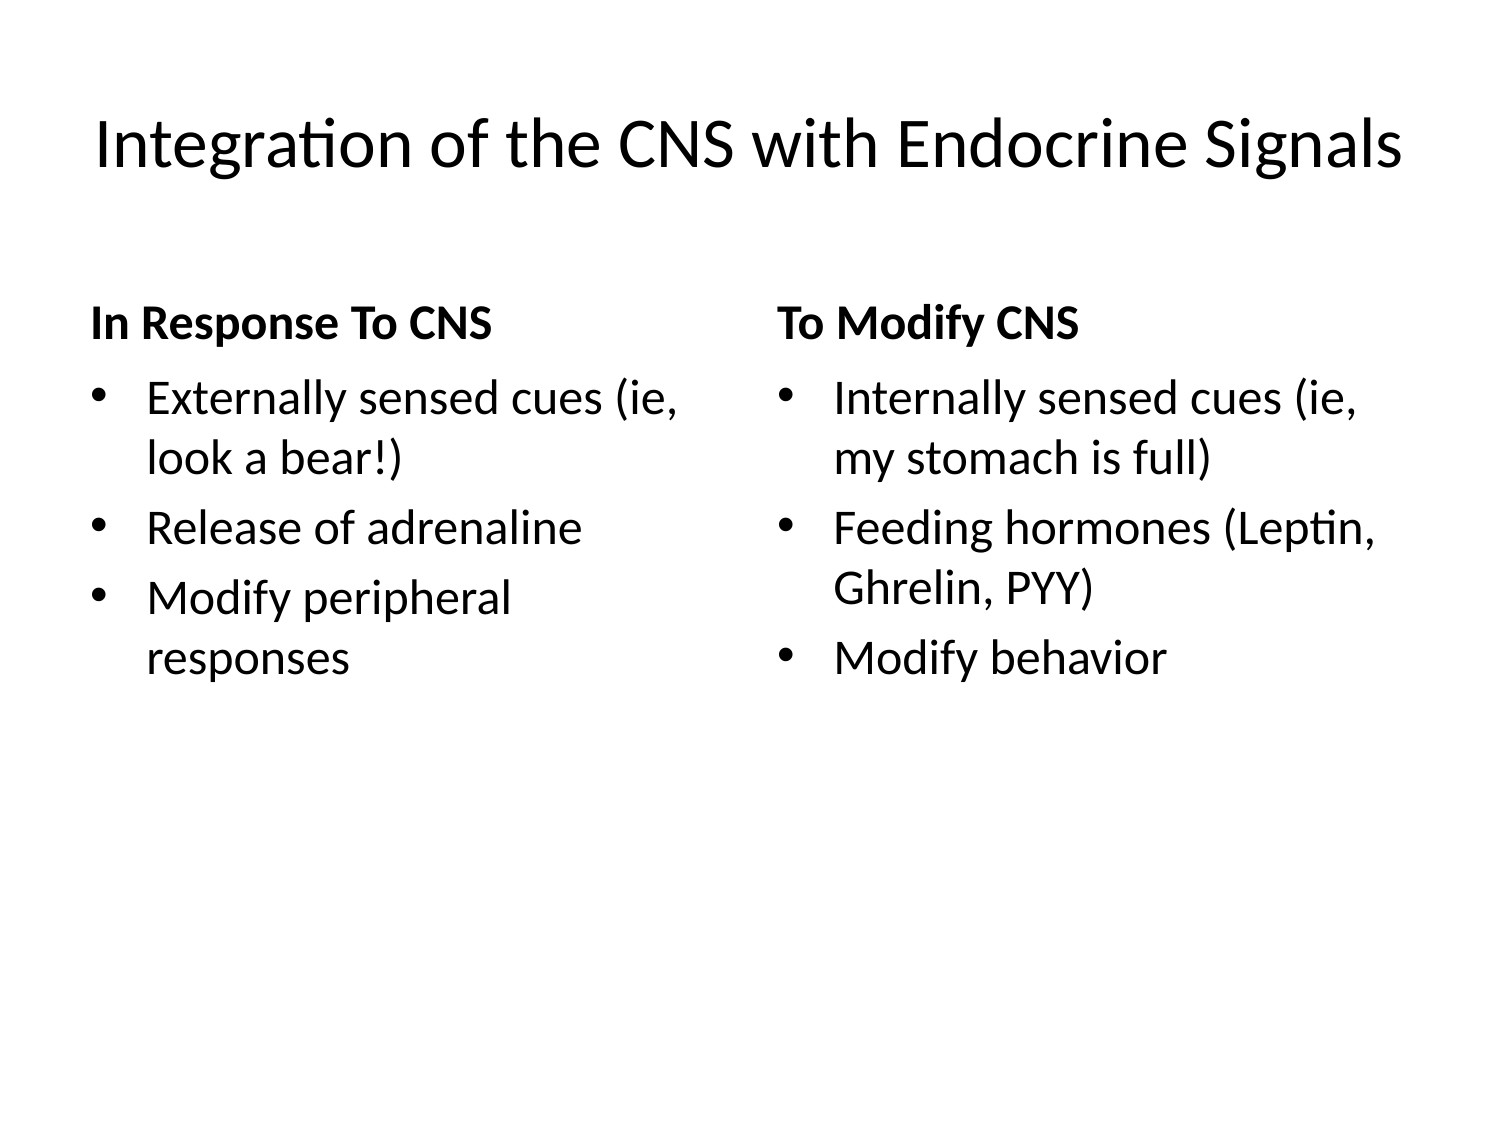

# Integration of the CNS with Endocrine Signals
In Response To CNS
To Modify CNS
Externally sensed cues (ie, look a bear!)
Release of adrenaline
Modify peripheral responses

Internally sensed cues (ie, my stomach is full)
Feeding hormones (Leptin, Ghrelin, PYY)
Modify behavior